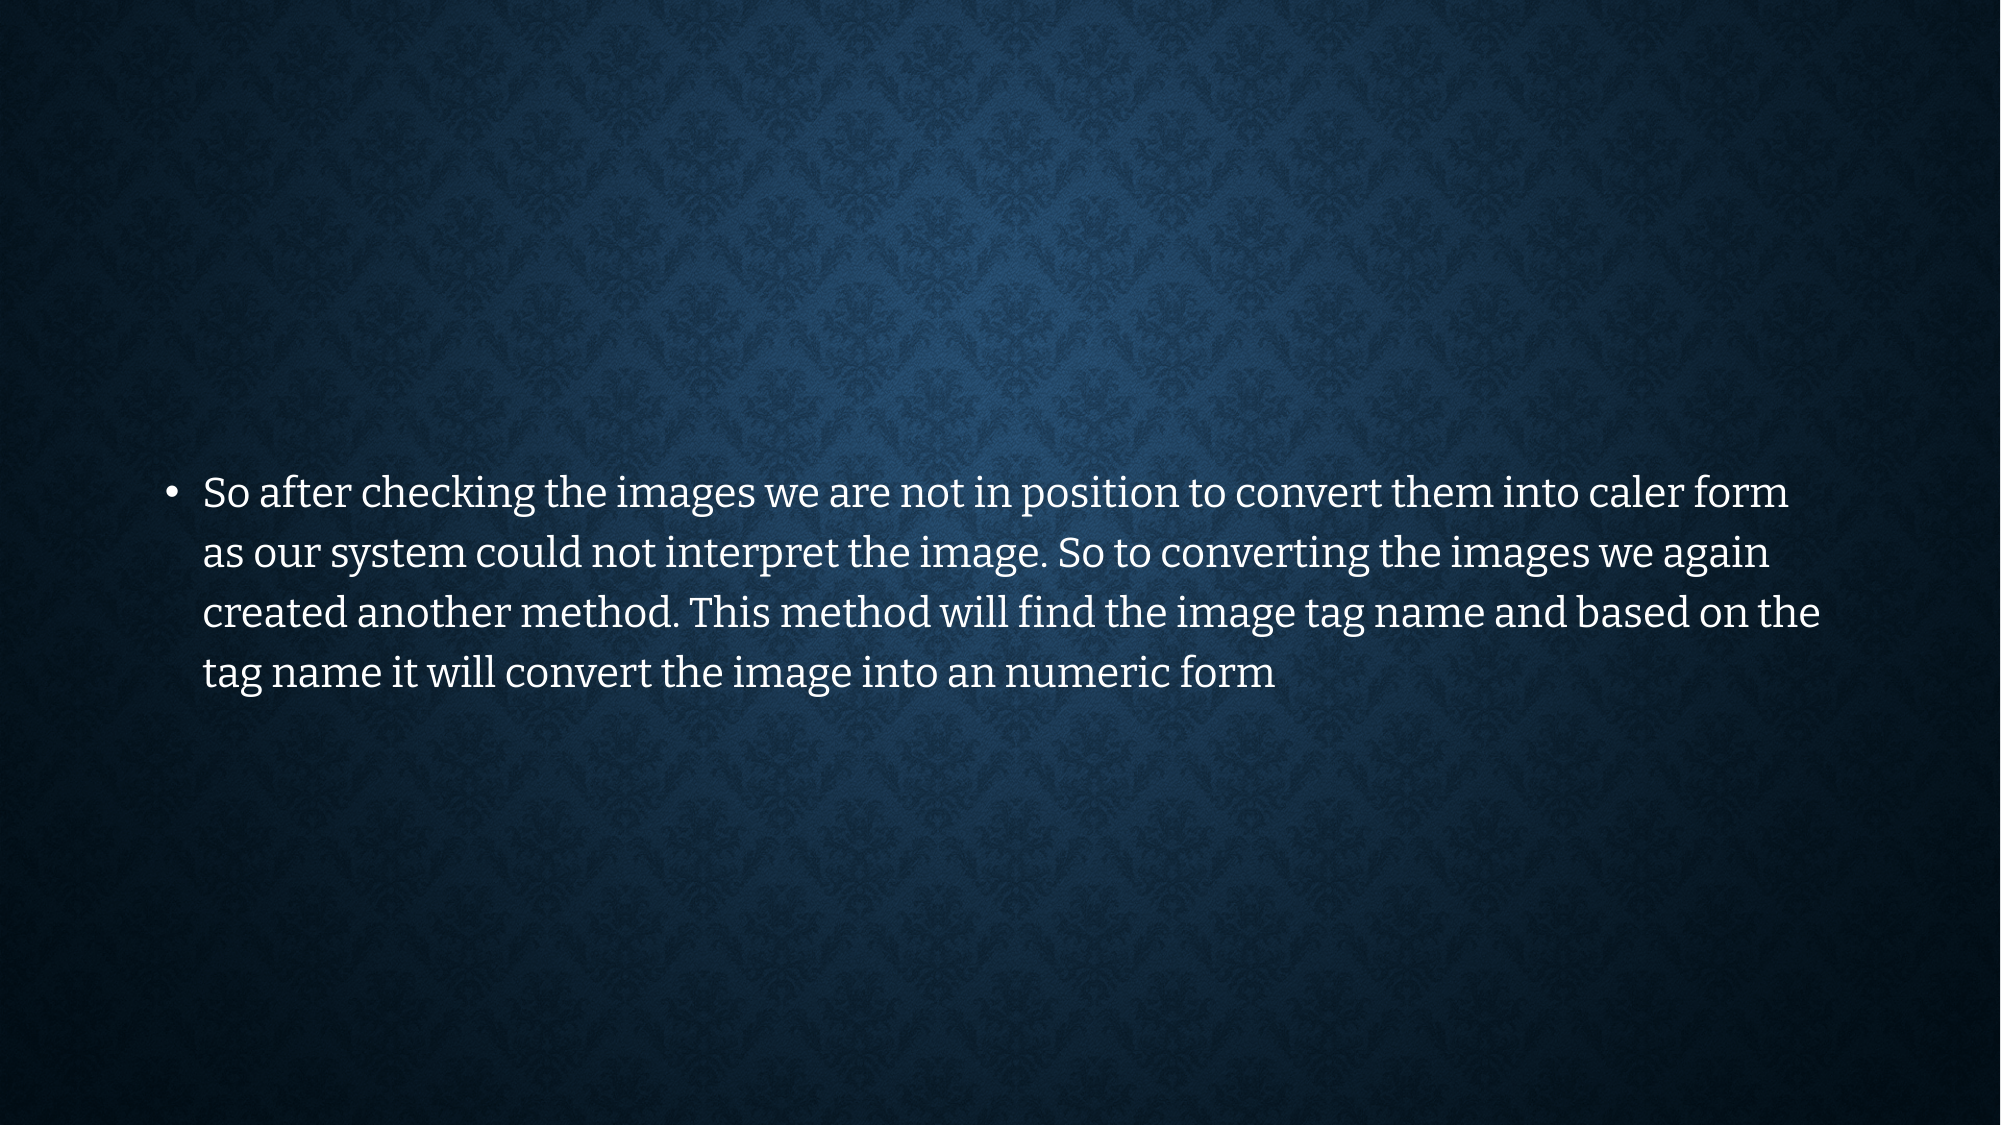

So after checking the images we are not in position to convert them into caler form as our system could not interpret the image. So to converting the images we again created another method. This method will find the image tag name and based on the tag name it will convert the image into an numeric form